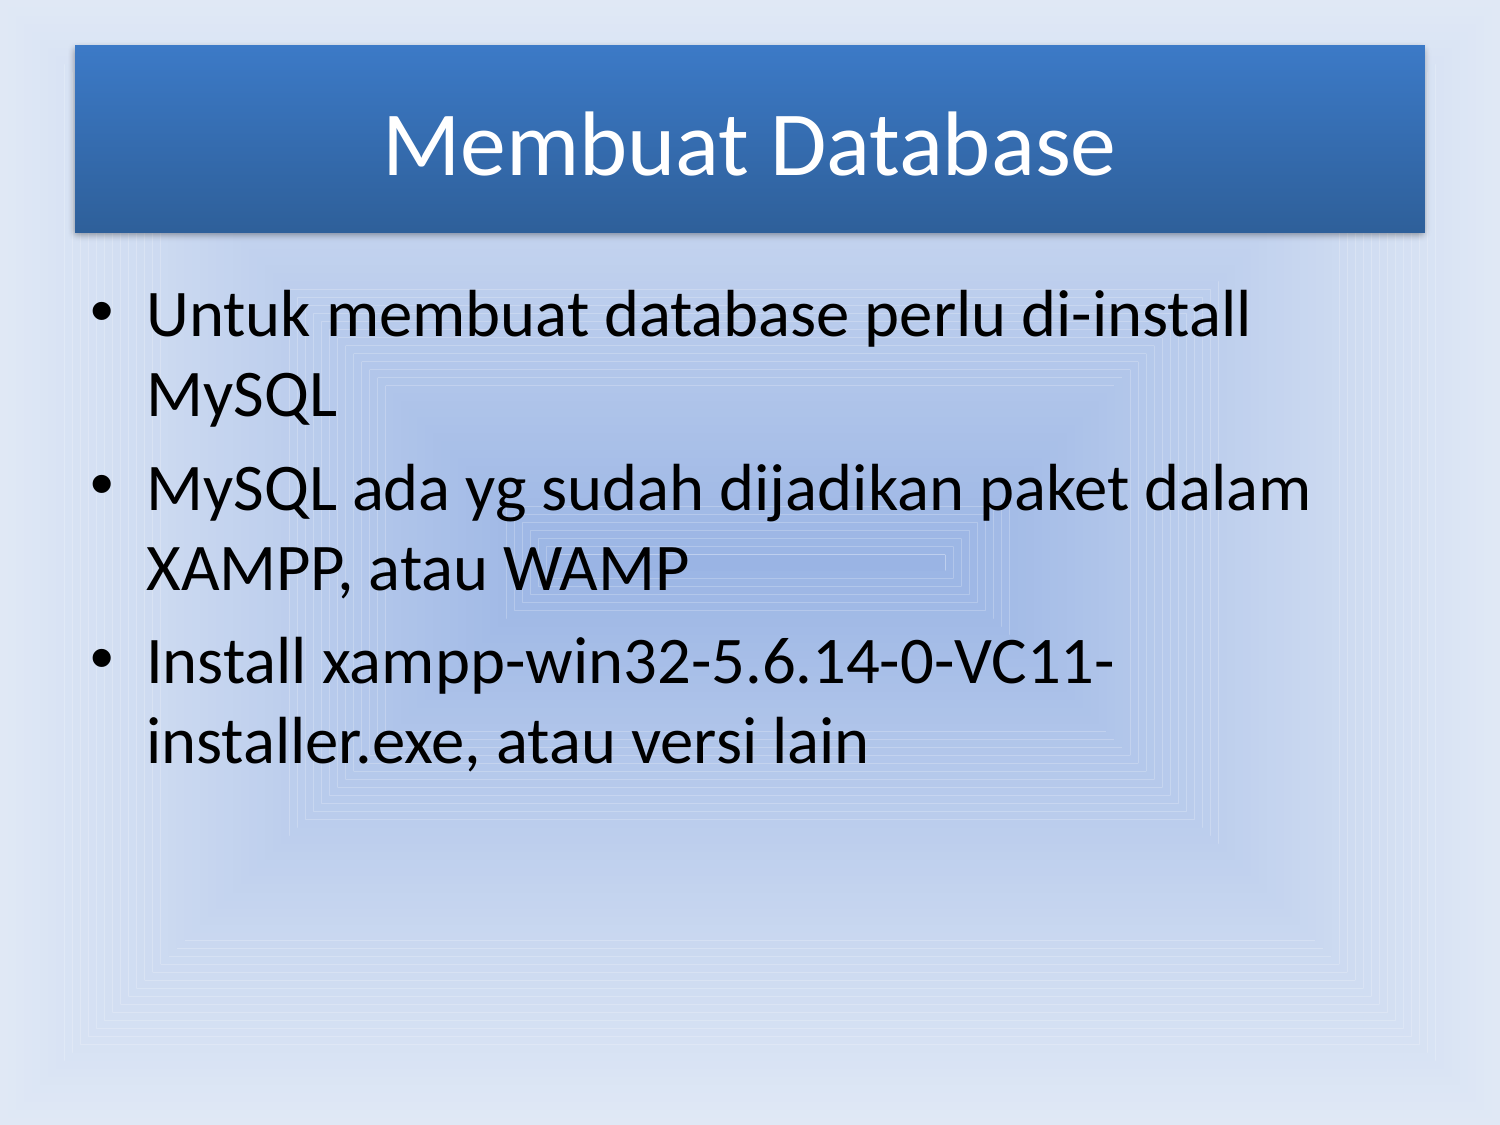

# Membuat Database
Untuk membuat database perlu di-install MySQL
MySQL ada yg sudah dijadikan paket dalam XAMPP, atau WAMP
Install xampp-win32-5.6.14-0-VC11-installer.exe, atau versi lain